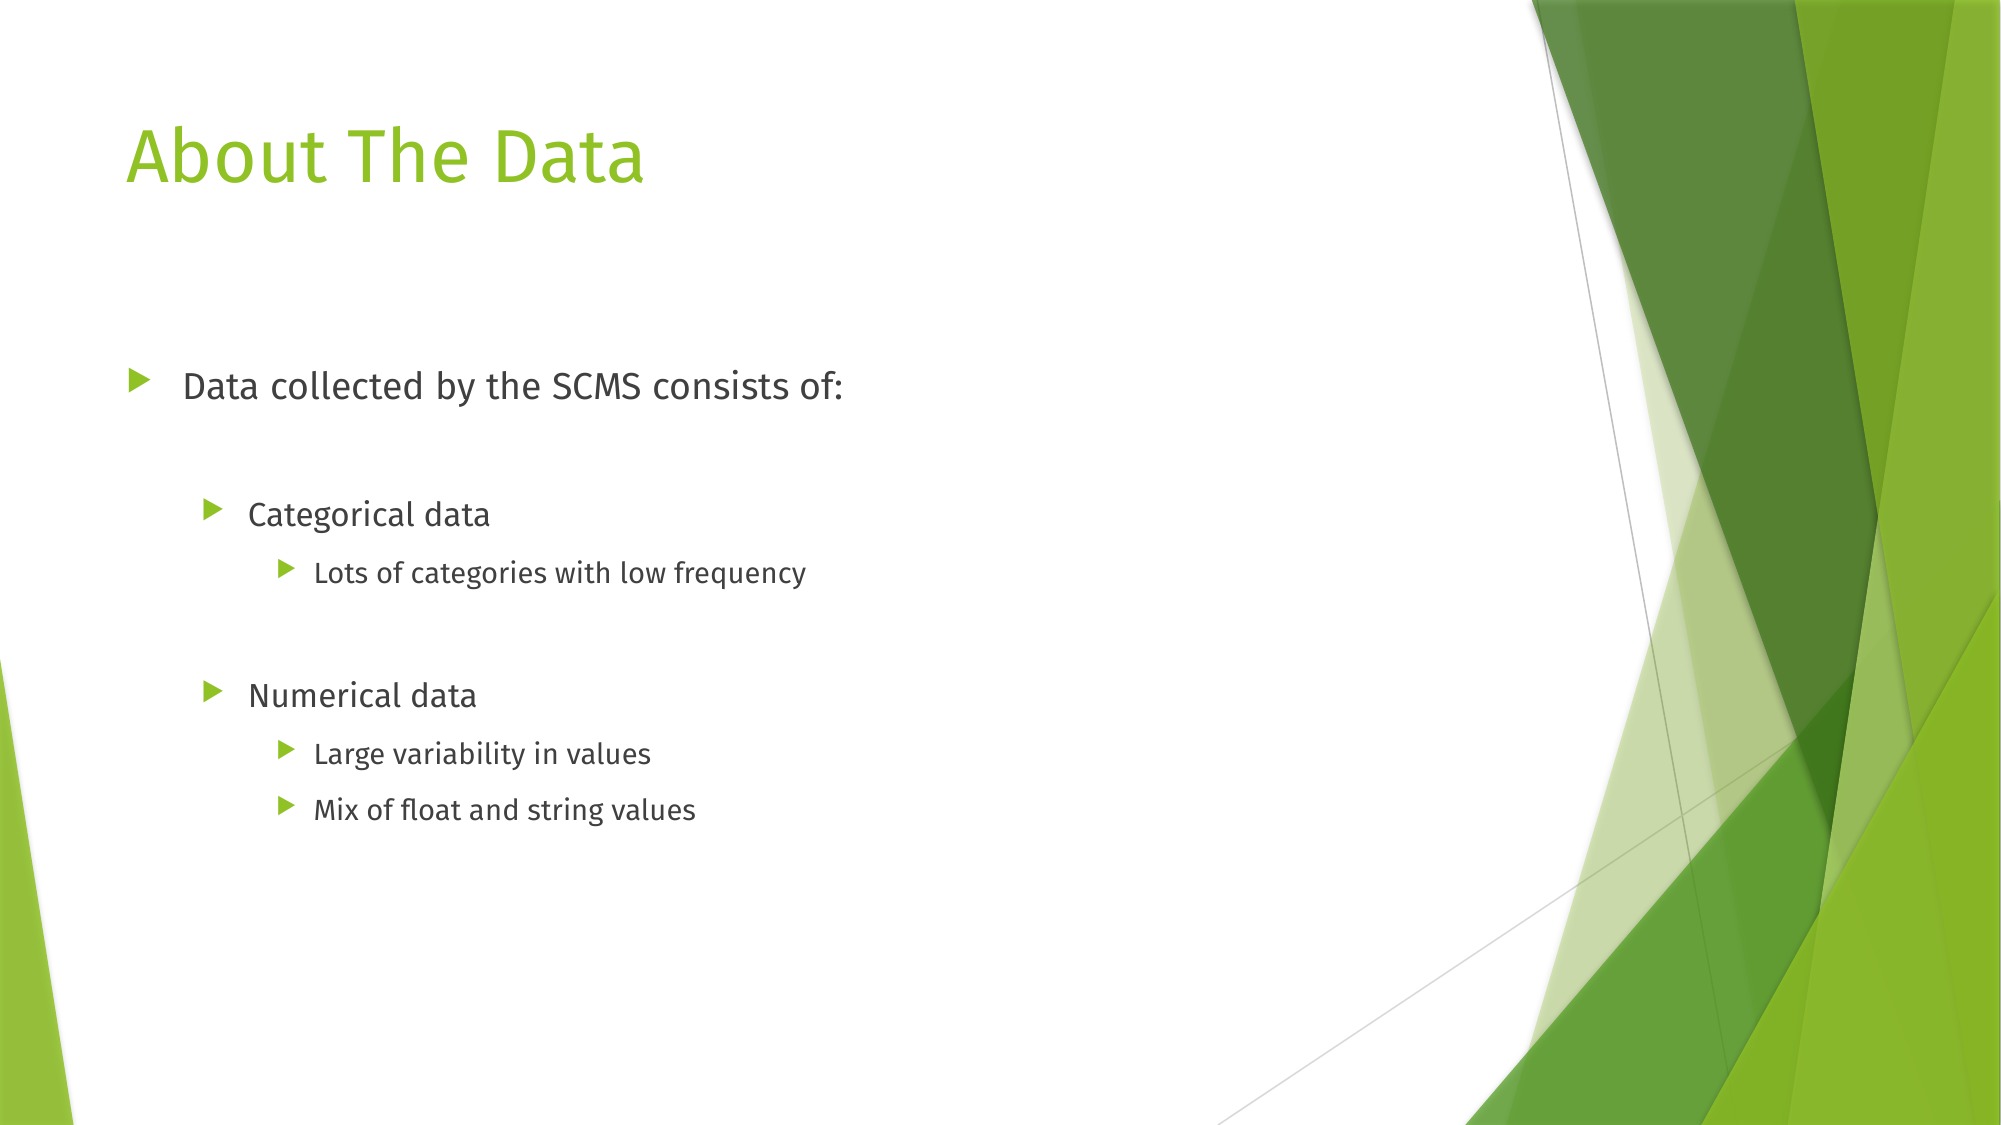

# About The Data
Data collected by the SCMS consists of:

Categorical data
Lots of categories with low frequency

Numerical data
Large variability in values
Mix of float and string values